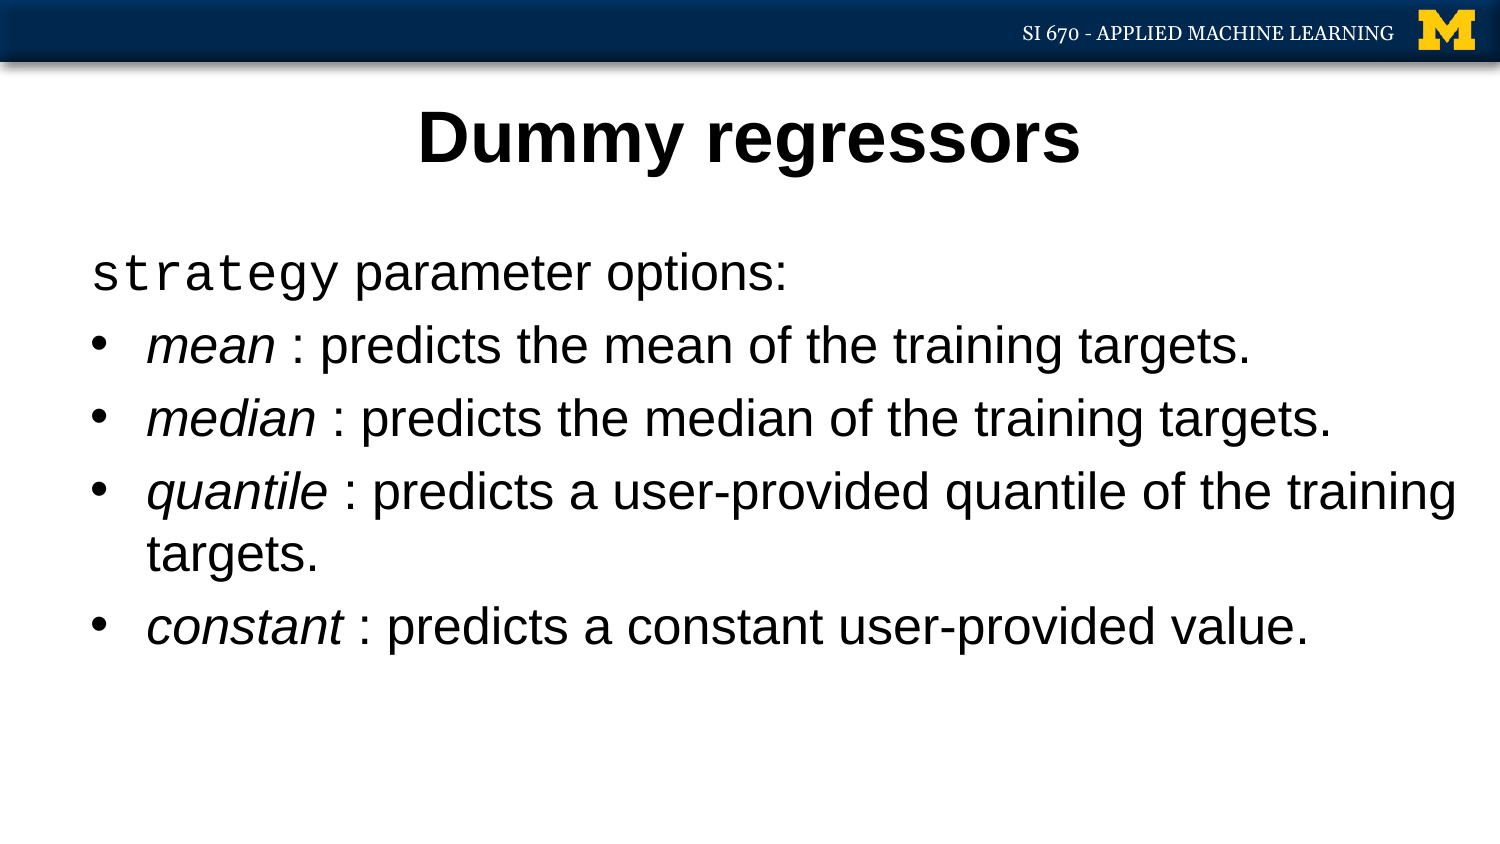

# Dummy regressors
strategy parameter options:
mean : predicts the mean of the training targets.
median : predicts the median of the training targets.
quantile : predicts a user-provided quantile of the training targets.
constant : predicts a constant user-provided value.